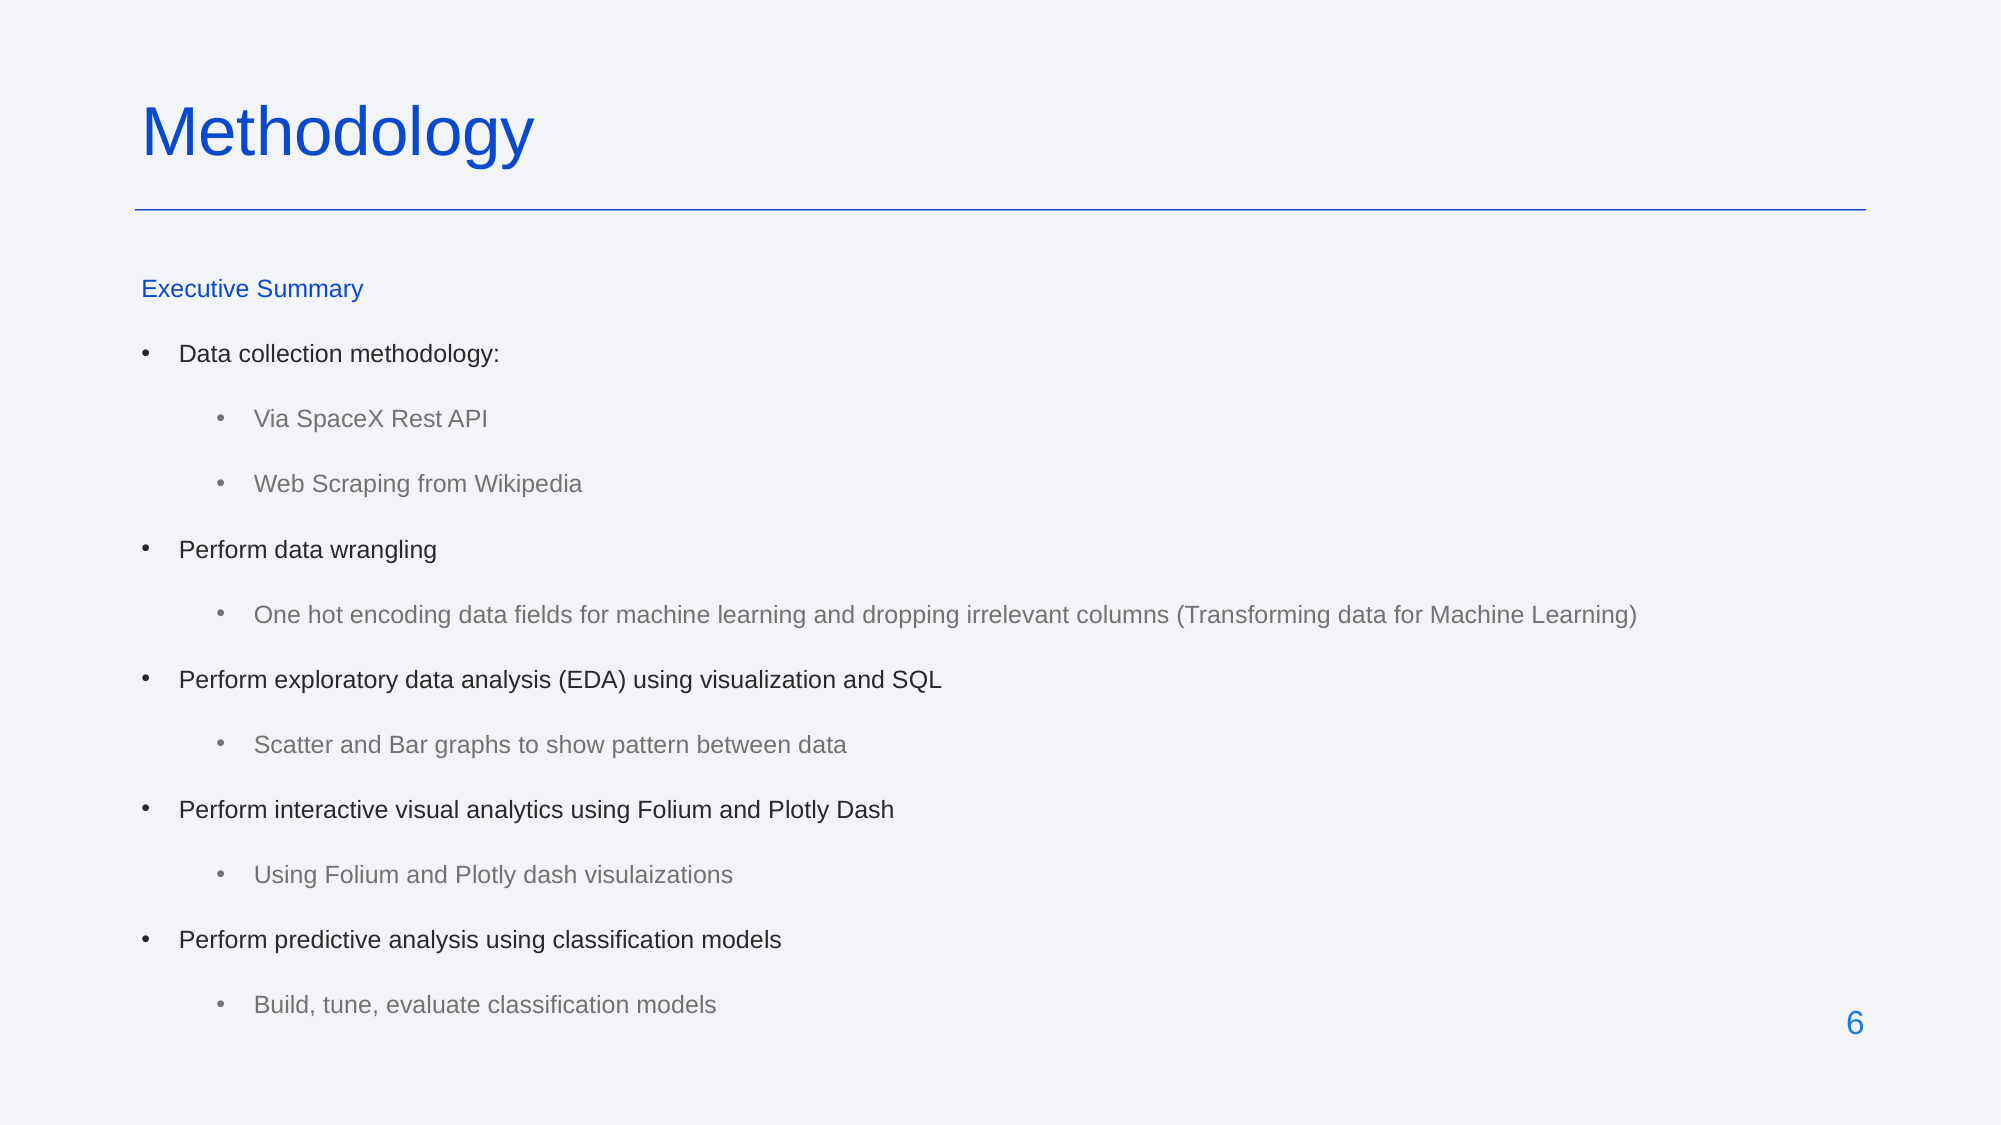

Methodology
Executive Summary
Data collection methodology:
Via SpaceX Rest API
Web Scraping from Wikipedia
Perform data wrangling
One hot encoding data fields for machine learning and dropping irrelevant columns (Transforming data for Machine Learning)
Perform exploratory data analysis (EDA) using visualization and SQL
Scatter and Bar graphs to show pattern between data
Perform interactive visual analytics using Folium and Plotly Dash
Using Folium and Plotly dash visulaizations
Perform predictive analysis using classification models
Build, tune, evaluate classification models

6